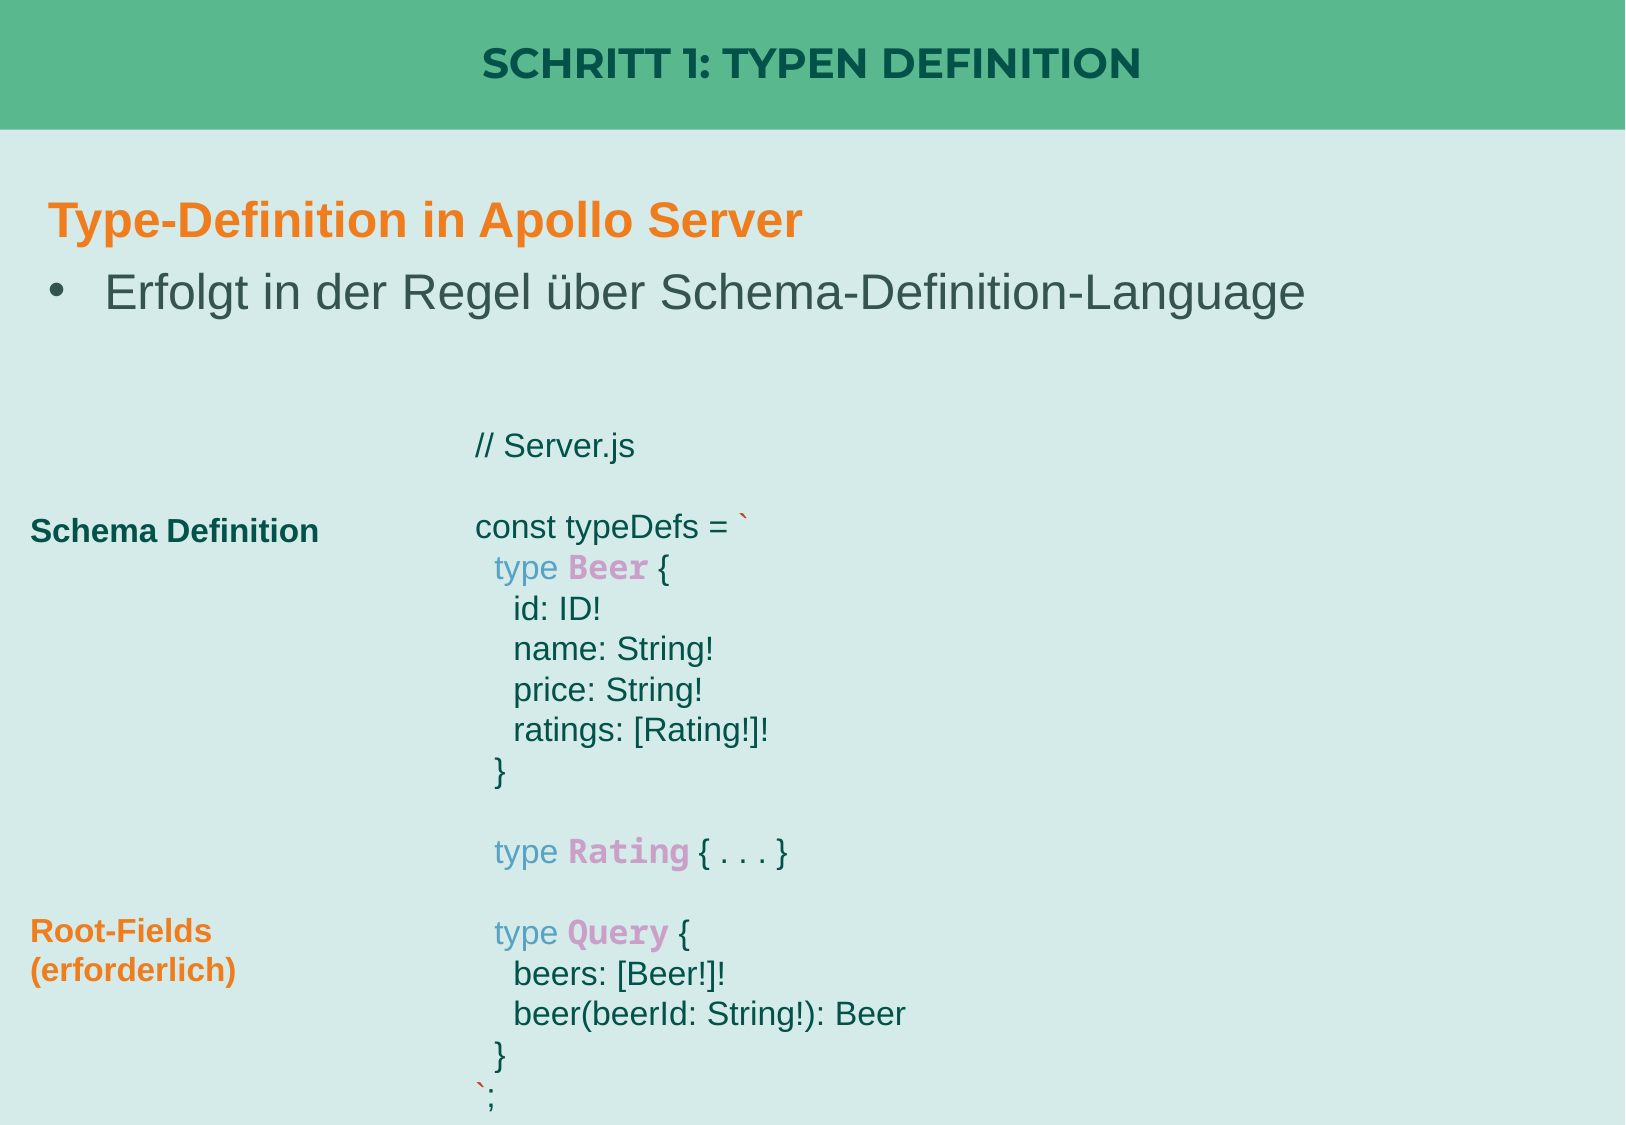

# Schritt 1: Typen Definition
Type-Definition in Apollo Server
Erfolgt in der Regel über Schema-Definition-Language

// Server.js

const typeDefs = `
  type Beer {
    id: ID!
    name: String!
    price: String!
    ratings: [Rating!]!
  }

  type Rating { . . . }

  type Query {
    beers: [Beer!]!
    beer(beerId: String!): Beer
  }
`;
Schema Definition
Root-Fields (erforderlich)